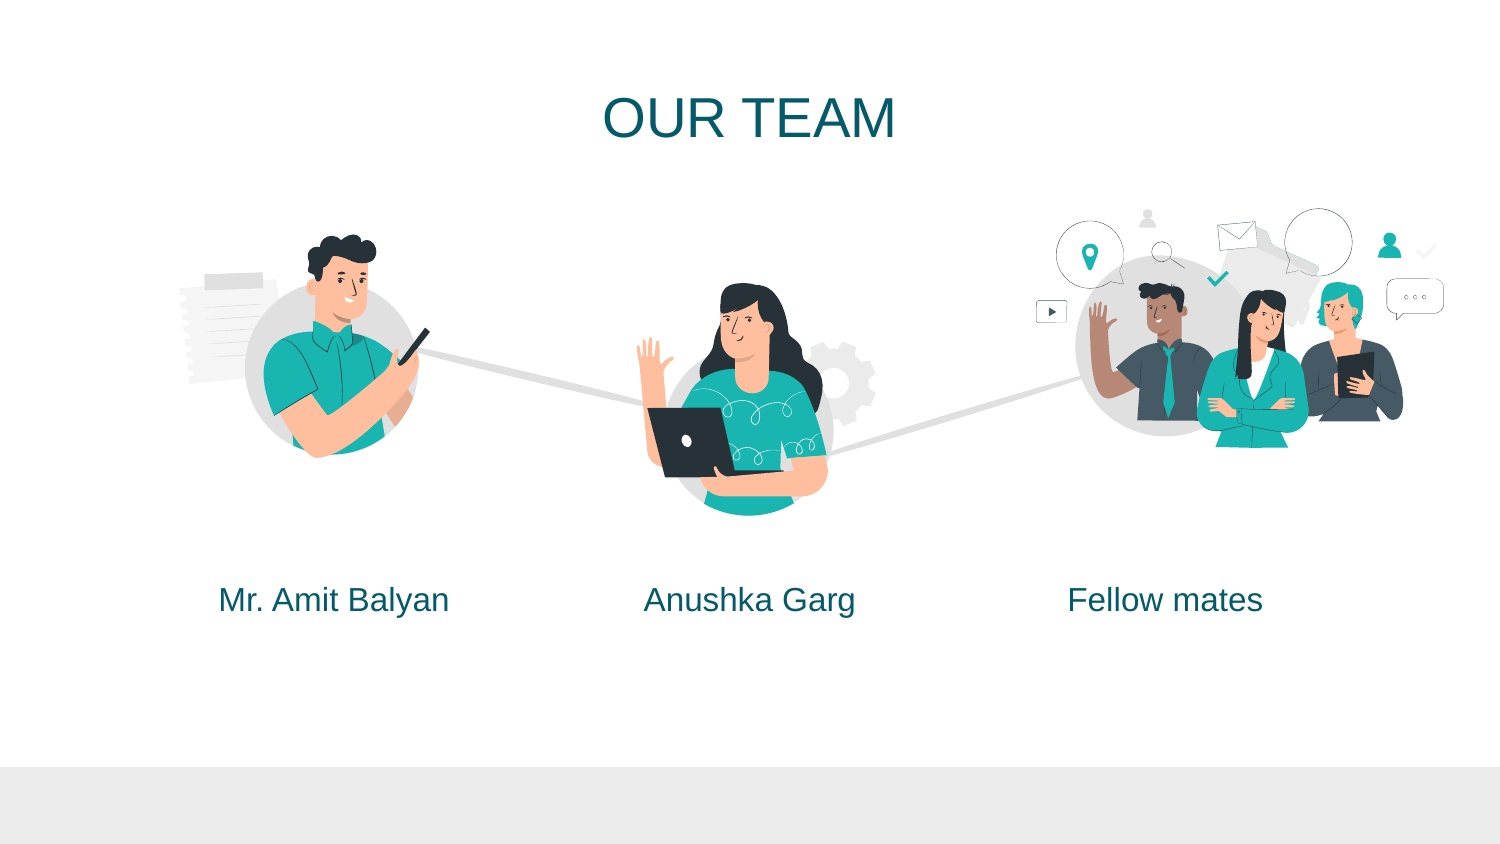

# OUR TEAM

Mr. Amit Balyan
Anushka Garg
Fellow mates